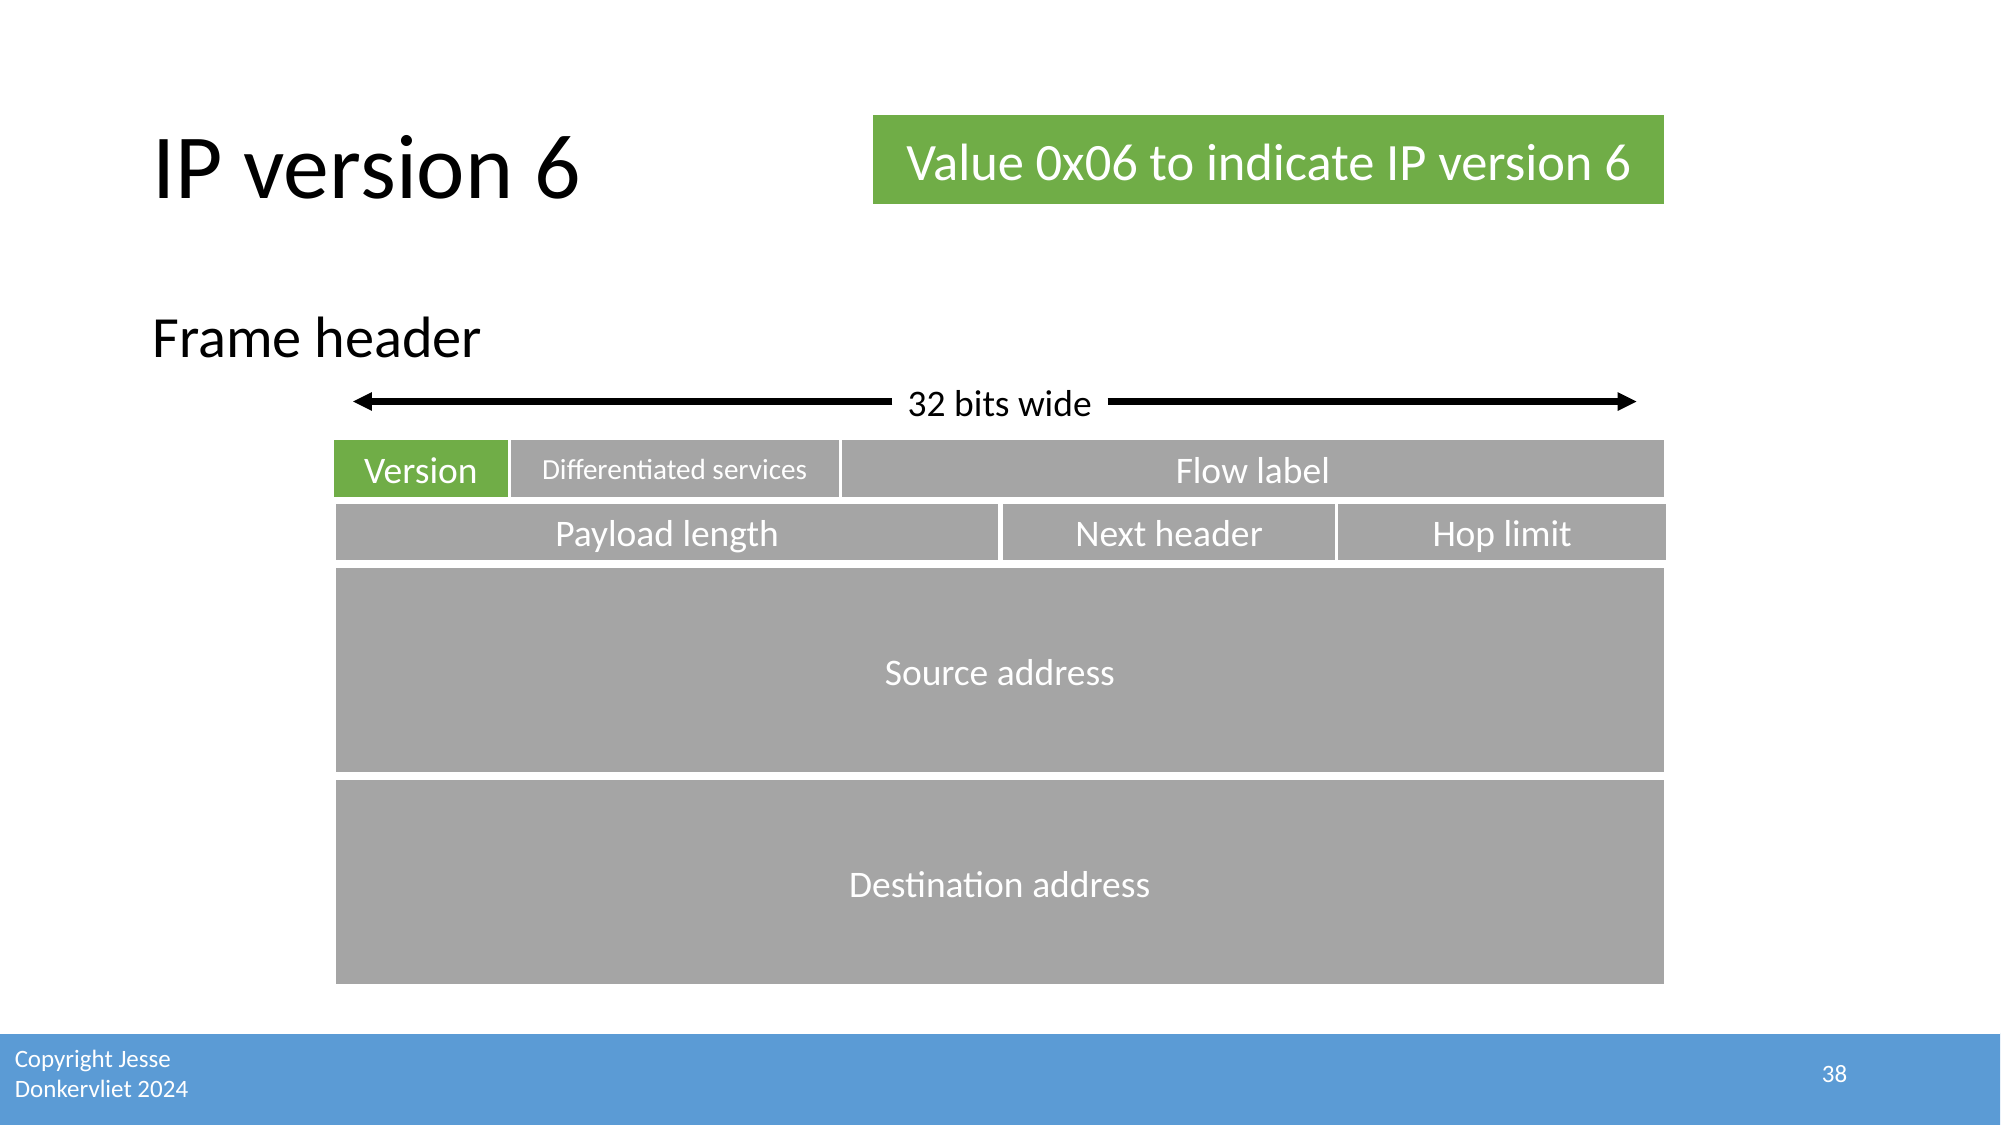

# IP version 6
Value 0x06 to indicate IP version 6
Frame header
32 bits wide
Version
Differentiated services
Flow label
Payload length
Next header
Hop limit
Source address
Destination address

38